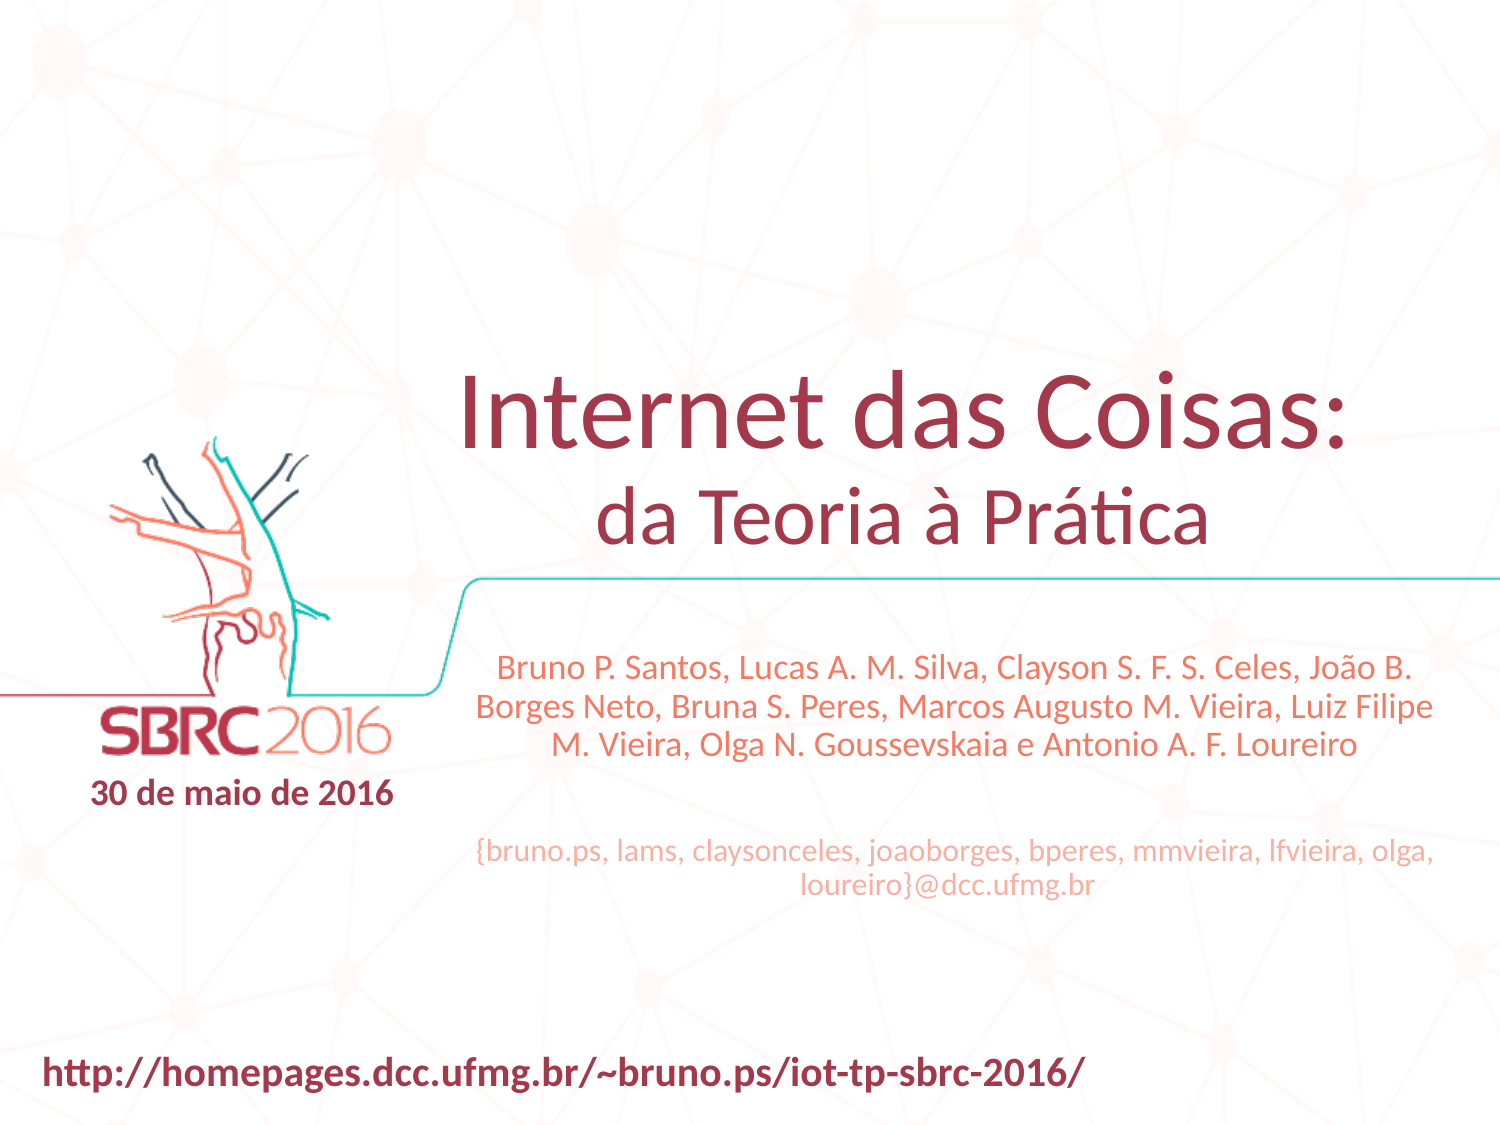

# Internet das Coisas: da Teoria à Prática
Bruno P. Santos, Lucas A. M. Silva, Clayson S. F. S. Celes, João B. Borges Neto, Bruna S. Peres, Marcos Augusto M. Vieira, Luiz Filipe M. Vieira, Olga N. Goussevskaia e Antonio A. F. Loureiro

{bruno.ps, lams, claysonceles, joaoborges, bperes, mmvieira, lfvieira, olga, loureiro}@dcc.ufmg.br
http://homepages.dcc.ufmg.br/~bruno.ps/iot-tp-sbrc-2016/